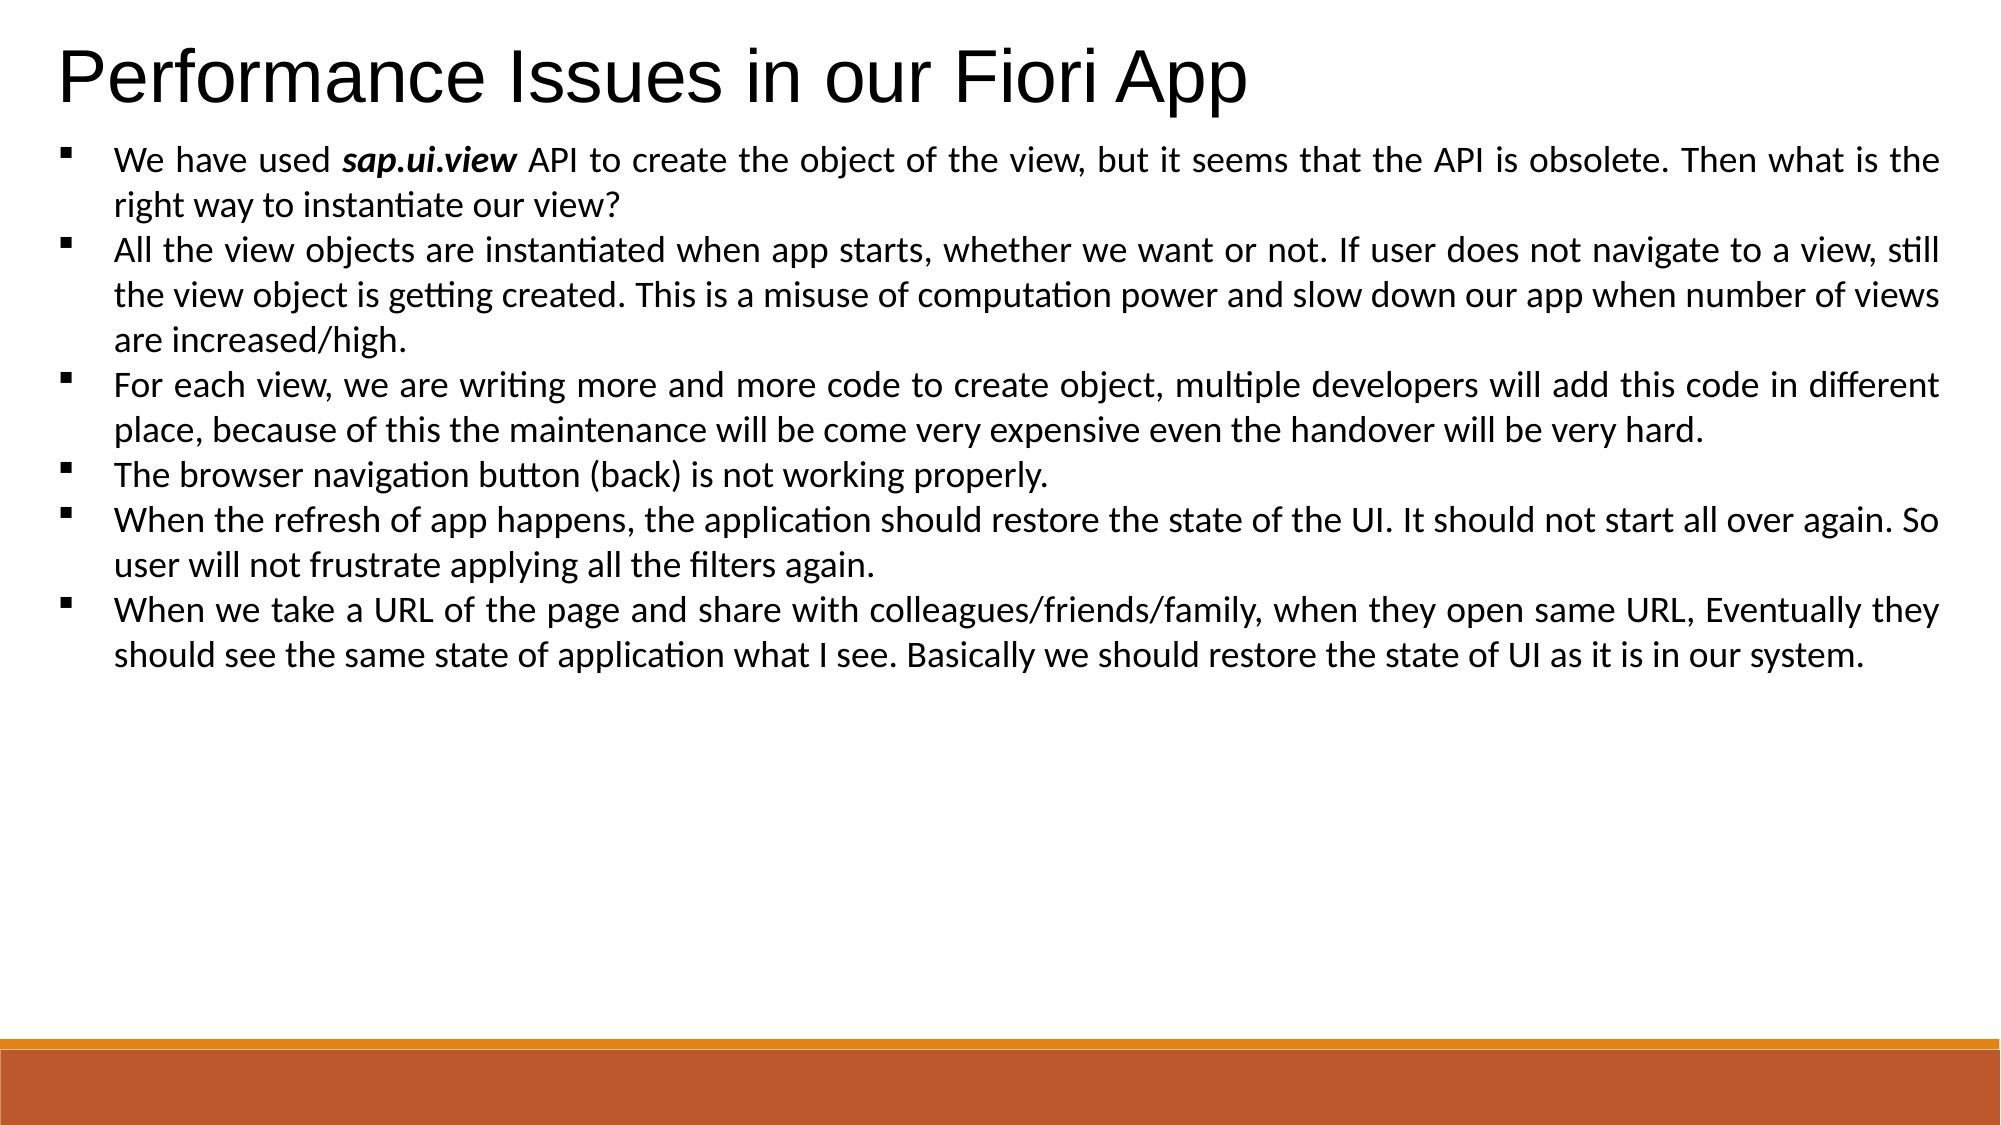

Performance Issues in our Fiori App
We have used sap.ui.view API to create the object of the view, but it seems that the API is obsolete. Then what is the right way to instantiate our view?
All the view objects are instantiated when app starts, whether we want or not. If user does not navigate to a view, still the view object is getting created. This is a misuse of computation power and slow down our app when number of views are increased/high.
For each view, we are writing more and more code to create object, multiple developers will add this code in different place, because of this the maintenance will be come very expensive even the handover will be very hard.
The browser navigation button (back) is not working properly.
When the refresh of app happens, the application should restore the state of the UI. It should not start all over again. So user will not frustrate applying all the filters again.
When we take a URL of the page and share with colleagues/friends/family, when they open same URL, Eventually they should see the same state of application what I see. Basically we should restore the state of UI as it is in our system.